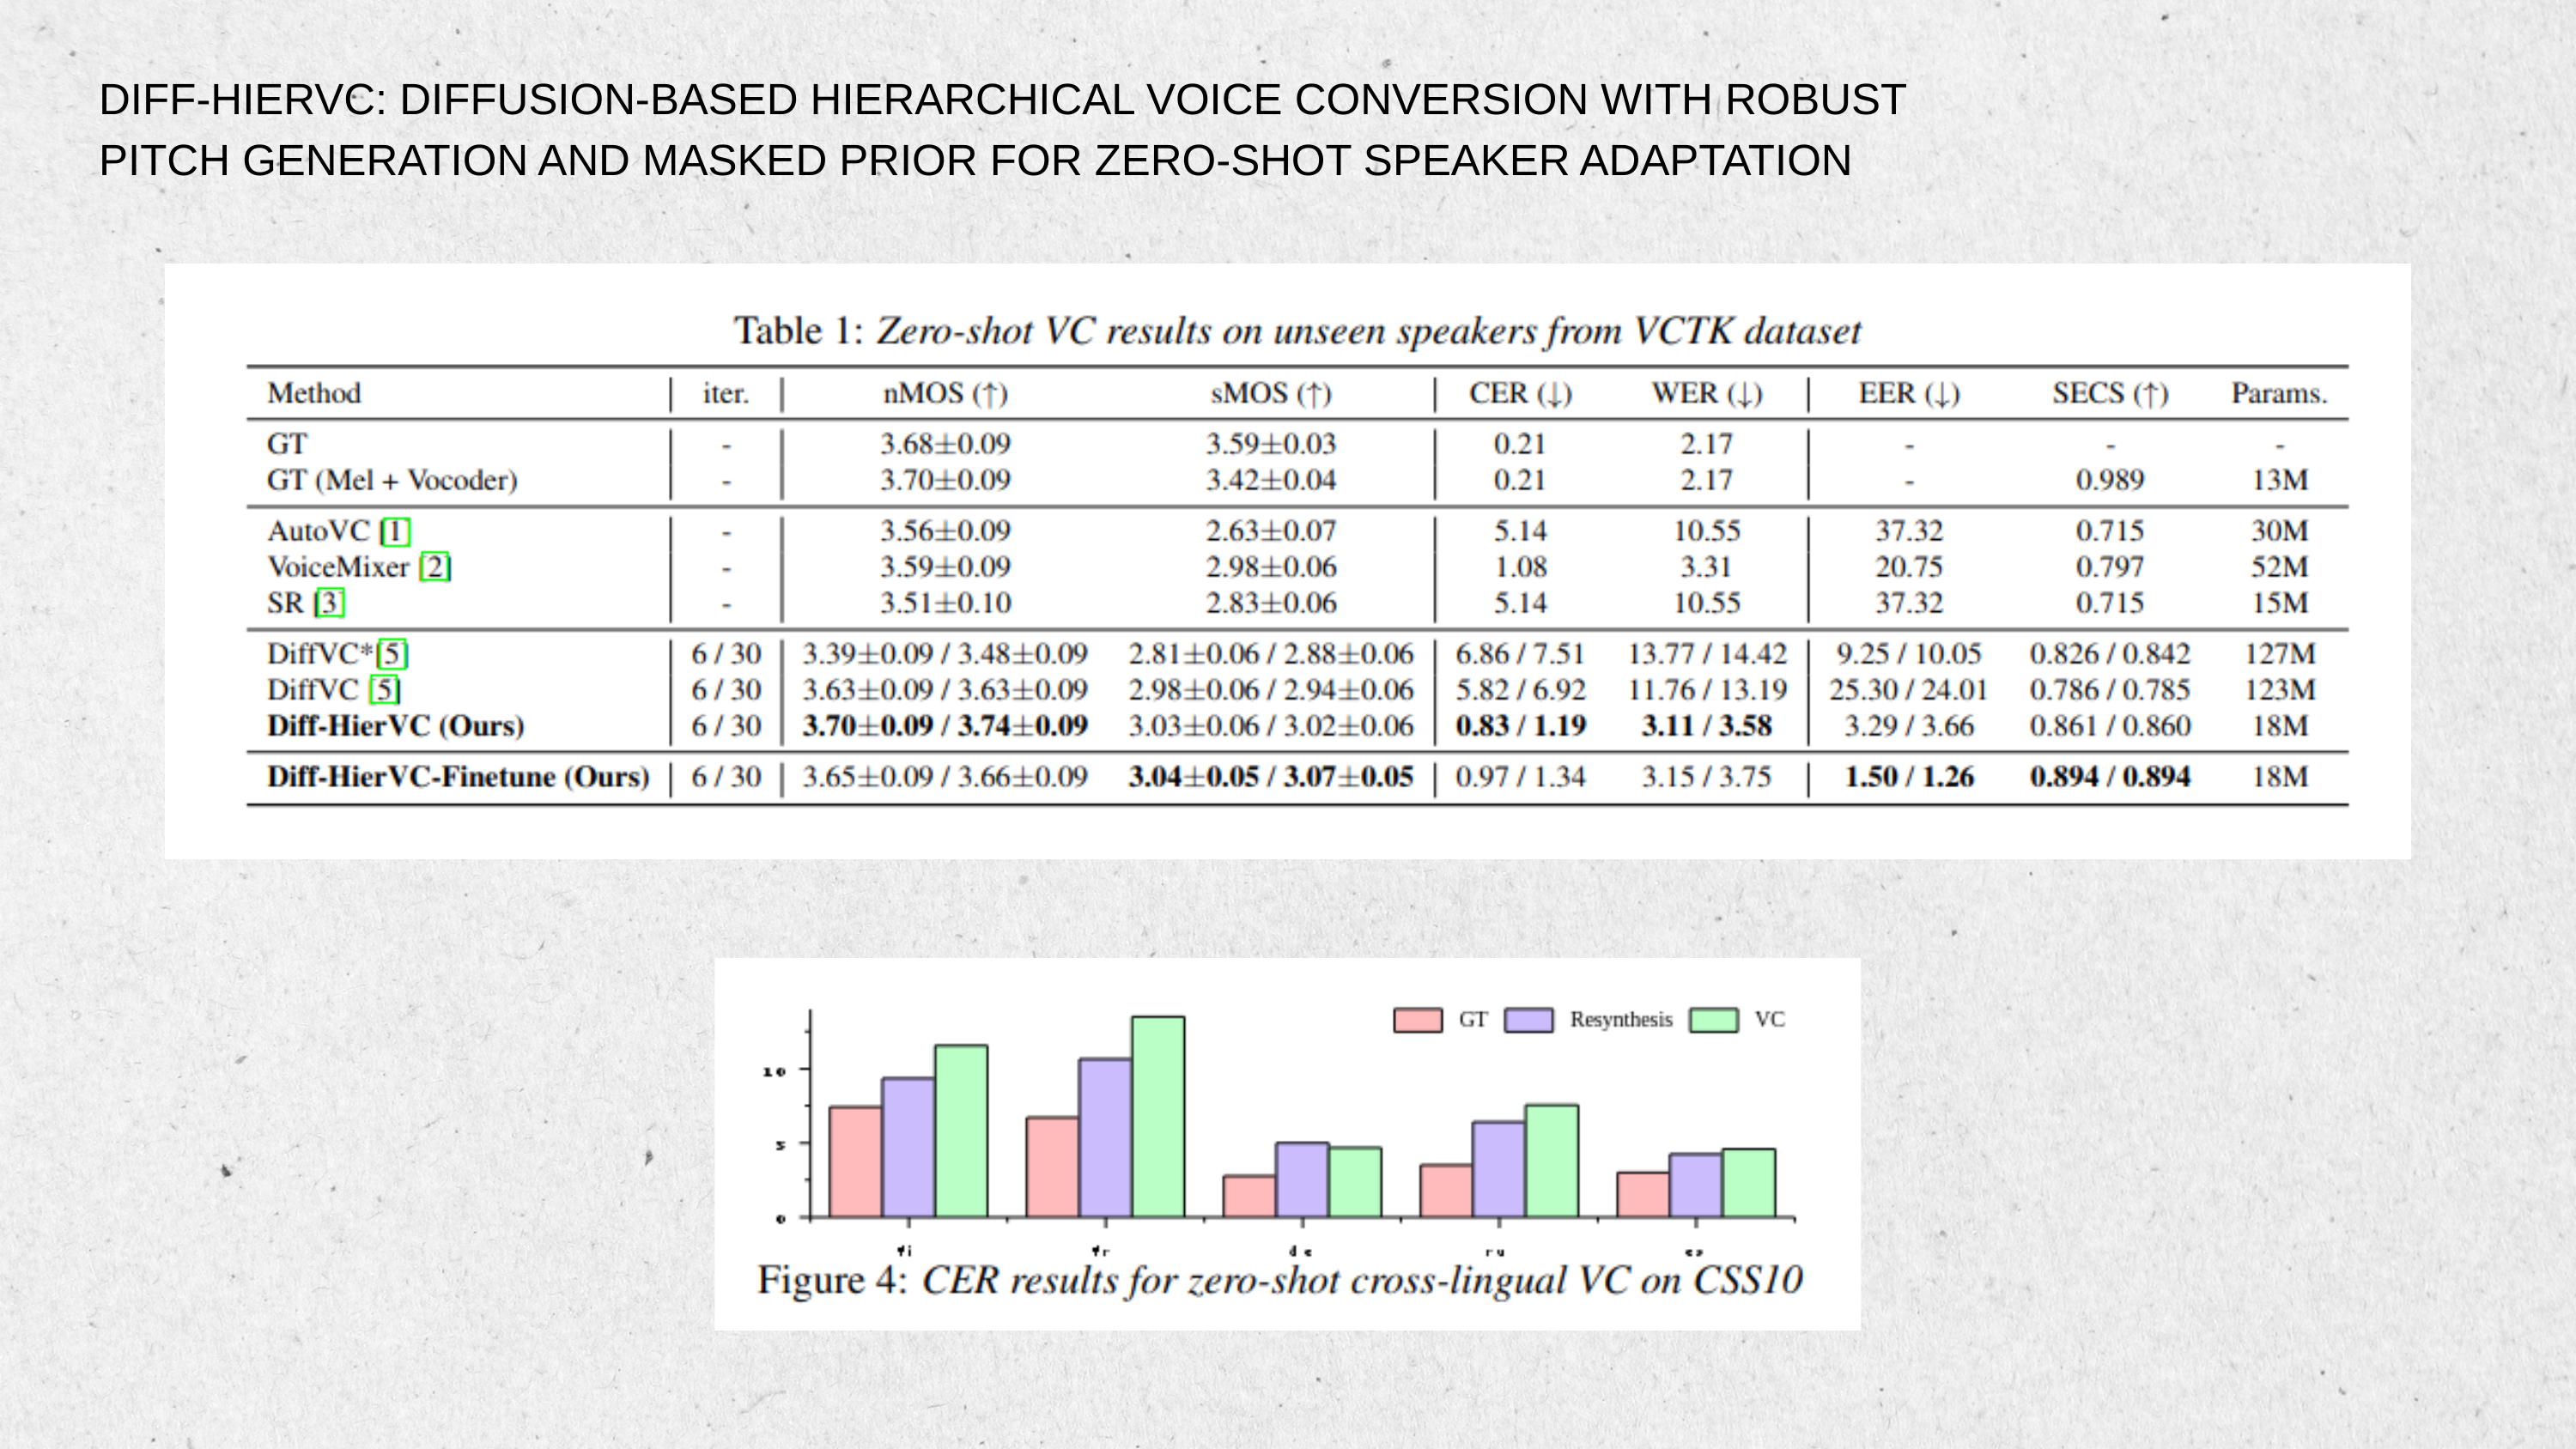

DIFF-HIERVC: DIFFUSION-BASED HIERARCHICAL VOICE CONVERSION WITH ROBUST PITCH GENERATION AND MASKED PRIOR FOR ZERO-SHOT SPEAKER ADAPTATION